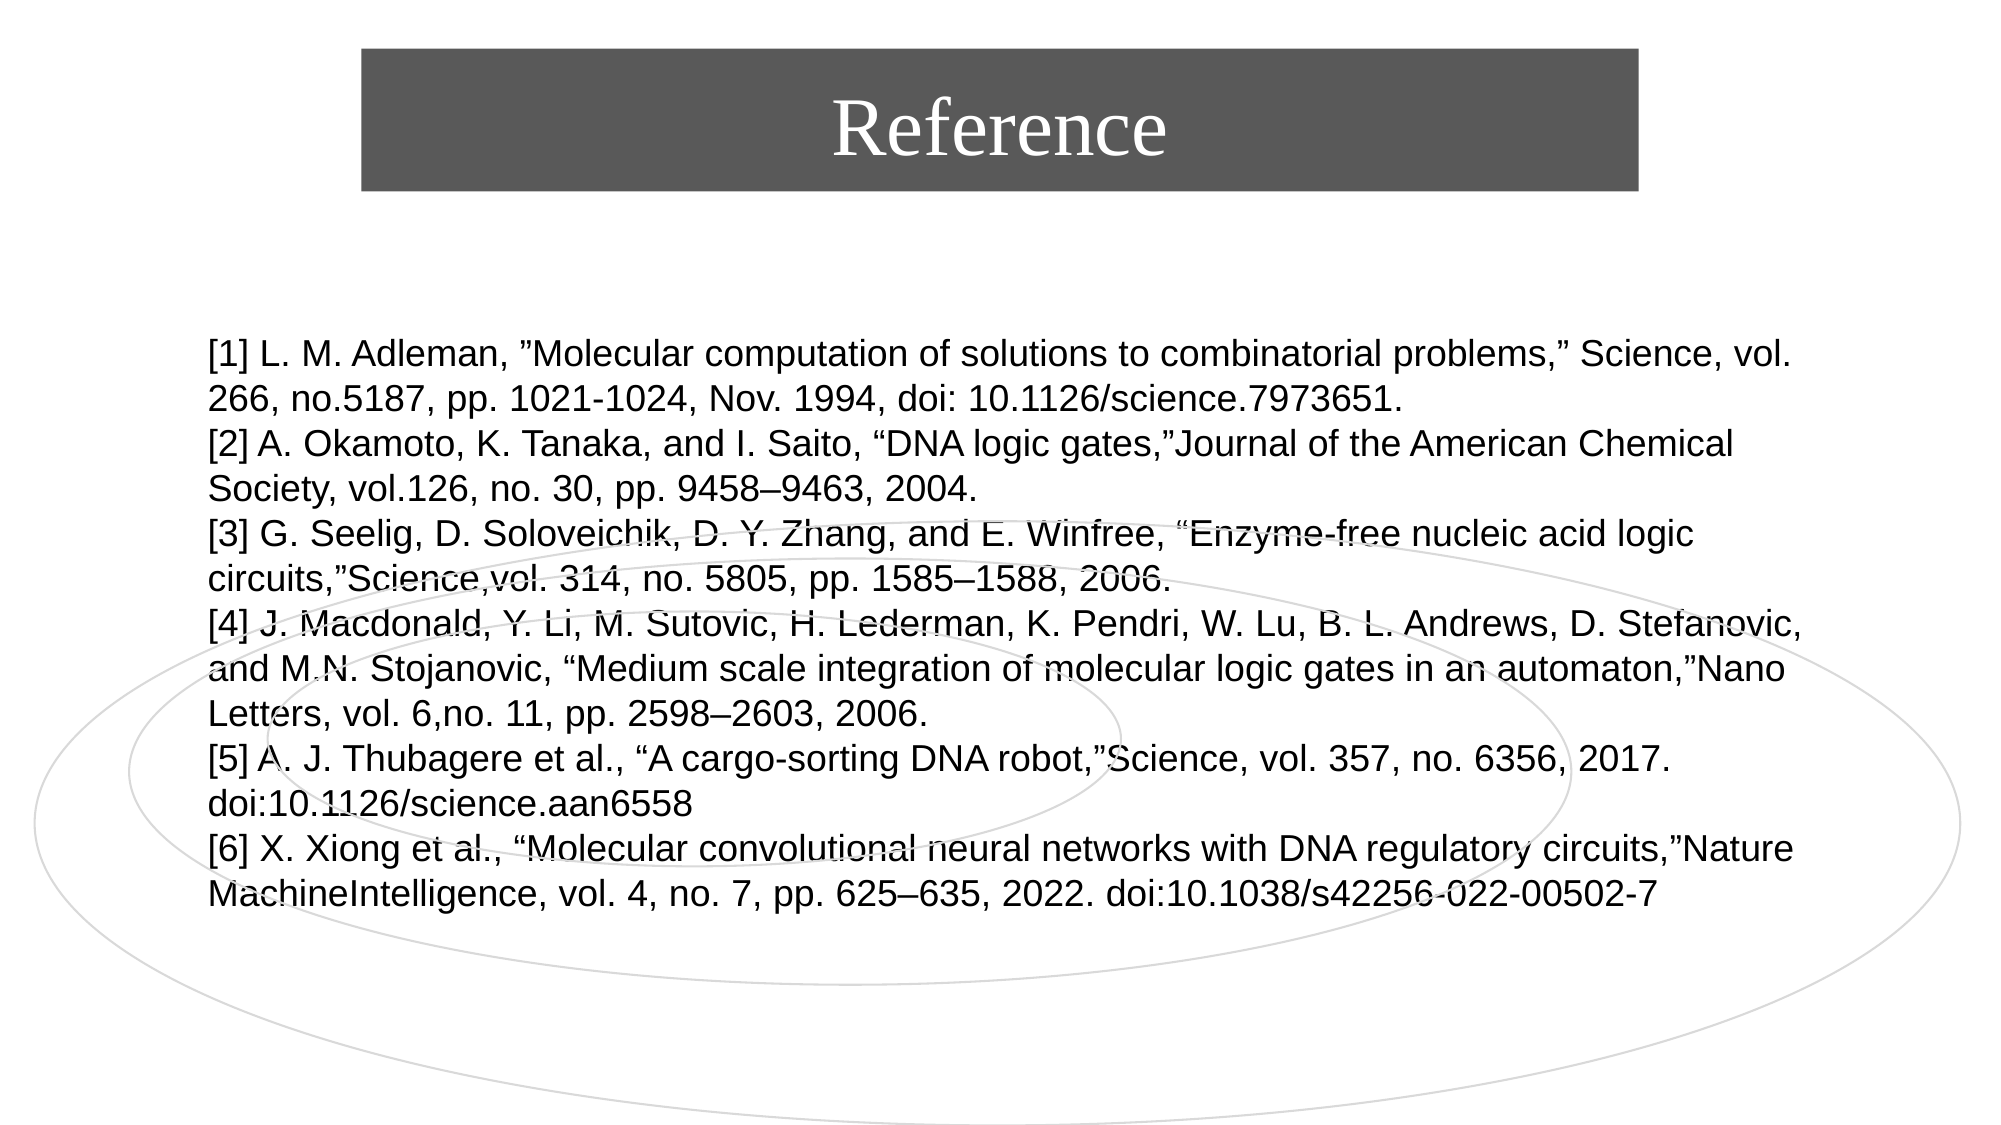

Reference
[1] L. M. Adleman, ”Molecular computation of solutions to combinatorial problems,” Science, vol. 266, no.5187, pp. 1021-1024, Nov. 1994, doi: 10.1126/science.7973651.
[2] A. Okamoto, K. Tanaka, and I. Saito, “DNA logic gates,”Journal of the American Chemical Society, vol.126, no. 30, pp. 9458–9463, 2004.
[3] G. Seelig, D. Soloveichik, D. Y. Zhang, and E. Winfree, “Enzyme-free nucleic acid logic circuits,”Science,vol. 314, no. 5805, pp. 1585–1588, 2006.
[4] J. Macdonald, Y. Li, M. Sutovic, H. Lederman, K. Pendri, W. Lu, B. L. Andrews, D. Stefanovic, and M.N. Stojanovic, “Medium scale integration of molecular logic gates in an automaton,”Nano Letters, vol. 6,no. 11, pp. 2598–2603, 2006.
[5] A. J. Thubagere et al., “A cargo-sorting DNA robot,”Science, vol. 357, no. 6356, 2017. doi:10.1126/science.aan6558
[6] X. Xiong et al., “Molecular convolutional neural networks with DNA regulatory circuits,”Nature MachineIntelligence, vol. 4, no. 7, pp. 625–635, 2022. doi:10.1038/s42256-022-00502-7